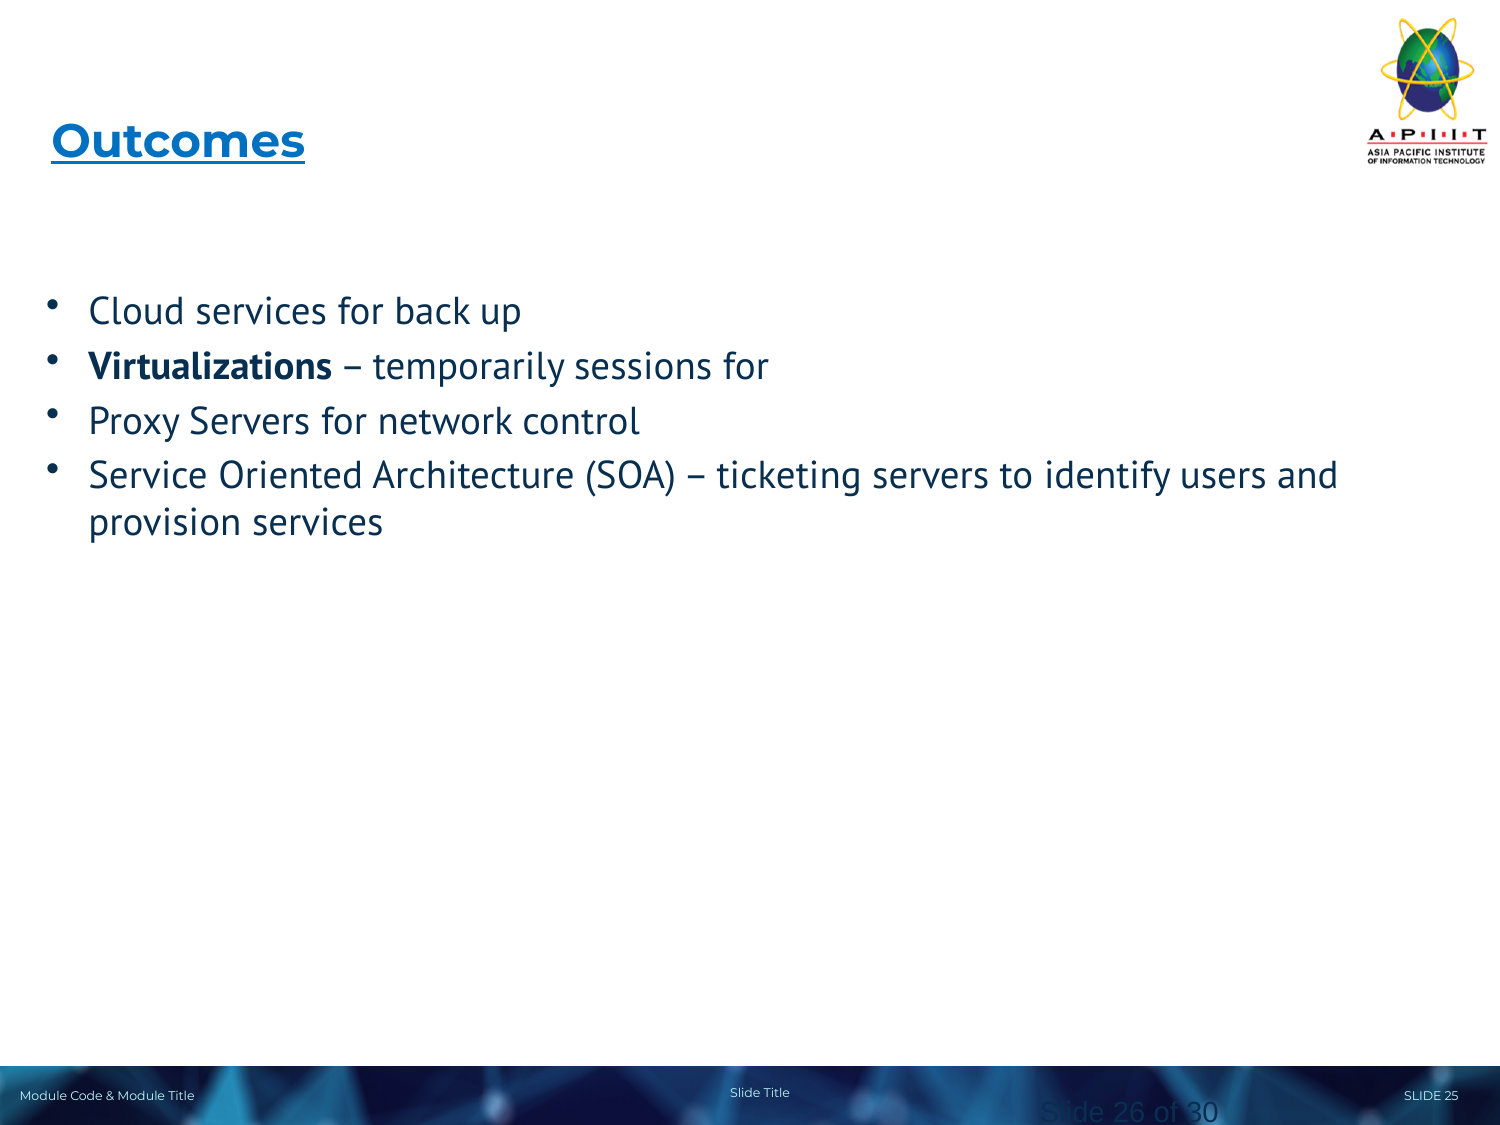

# Outcomes
Cloud services for back up
Virtualizations – temporarily sessions for
Proxy Servers for network control
Service Oriented Architecture (SOA) – ticketing servers to identify users and provision services

Slide 26 of 30